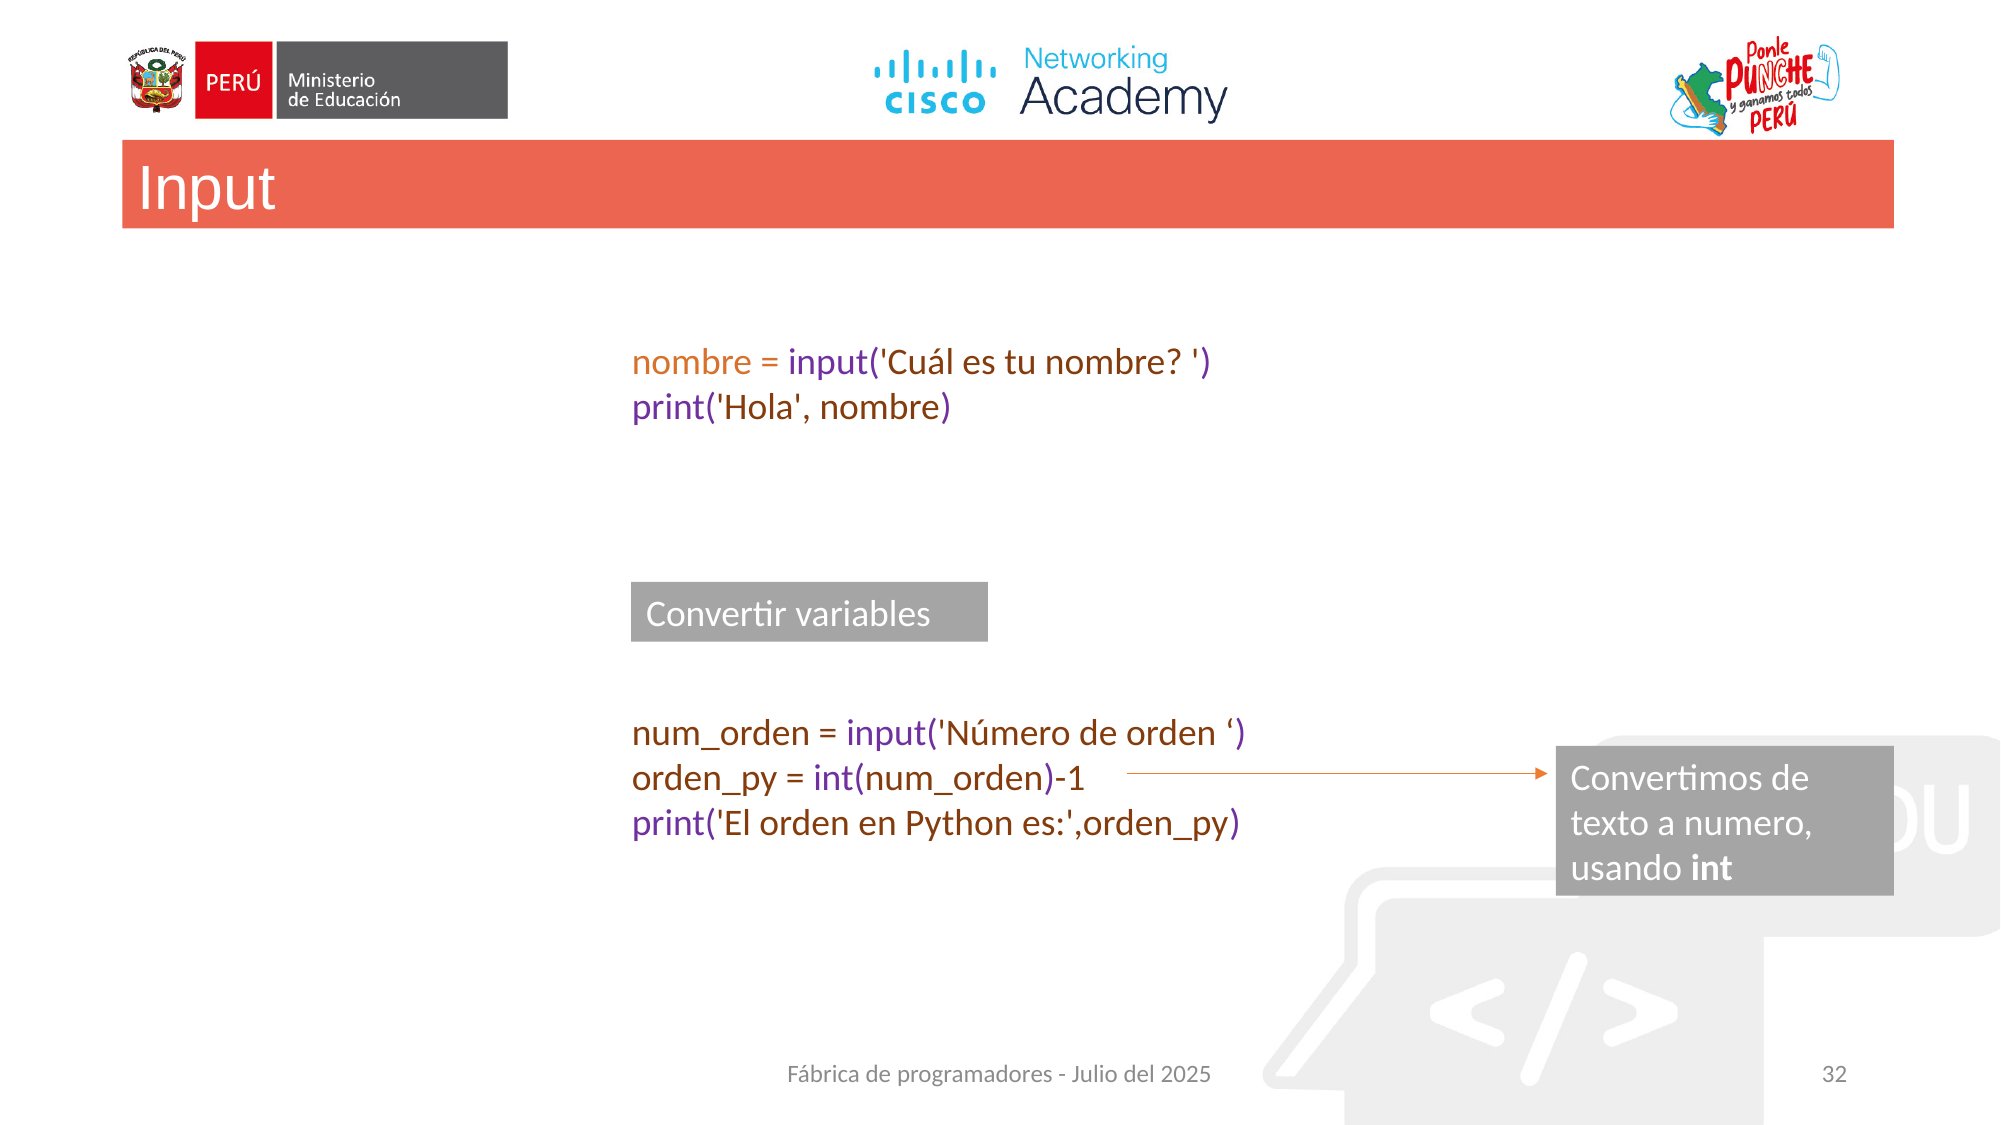

Input
nombre = input('Cuál es tu nombre? ')
print('Hola', nombre)

Convertir variables
num_orden = input('Número de orden ‘)
orden_py = int(num_orden)-1
print('El orden en Python es:',orden_py)
Convertimos de texto a numero, usando int
Fábrica de programadores - Julio del 2025
32